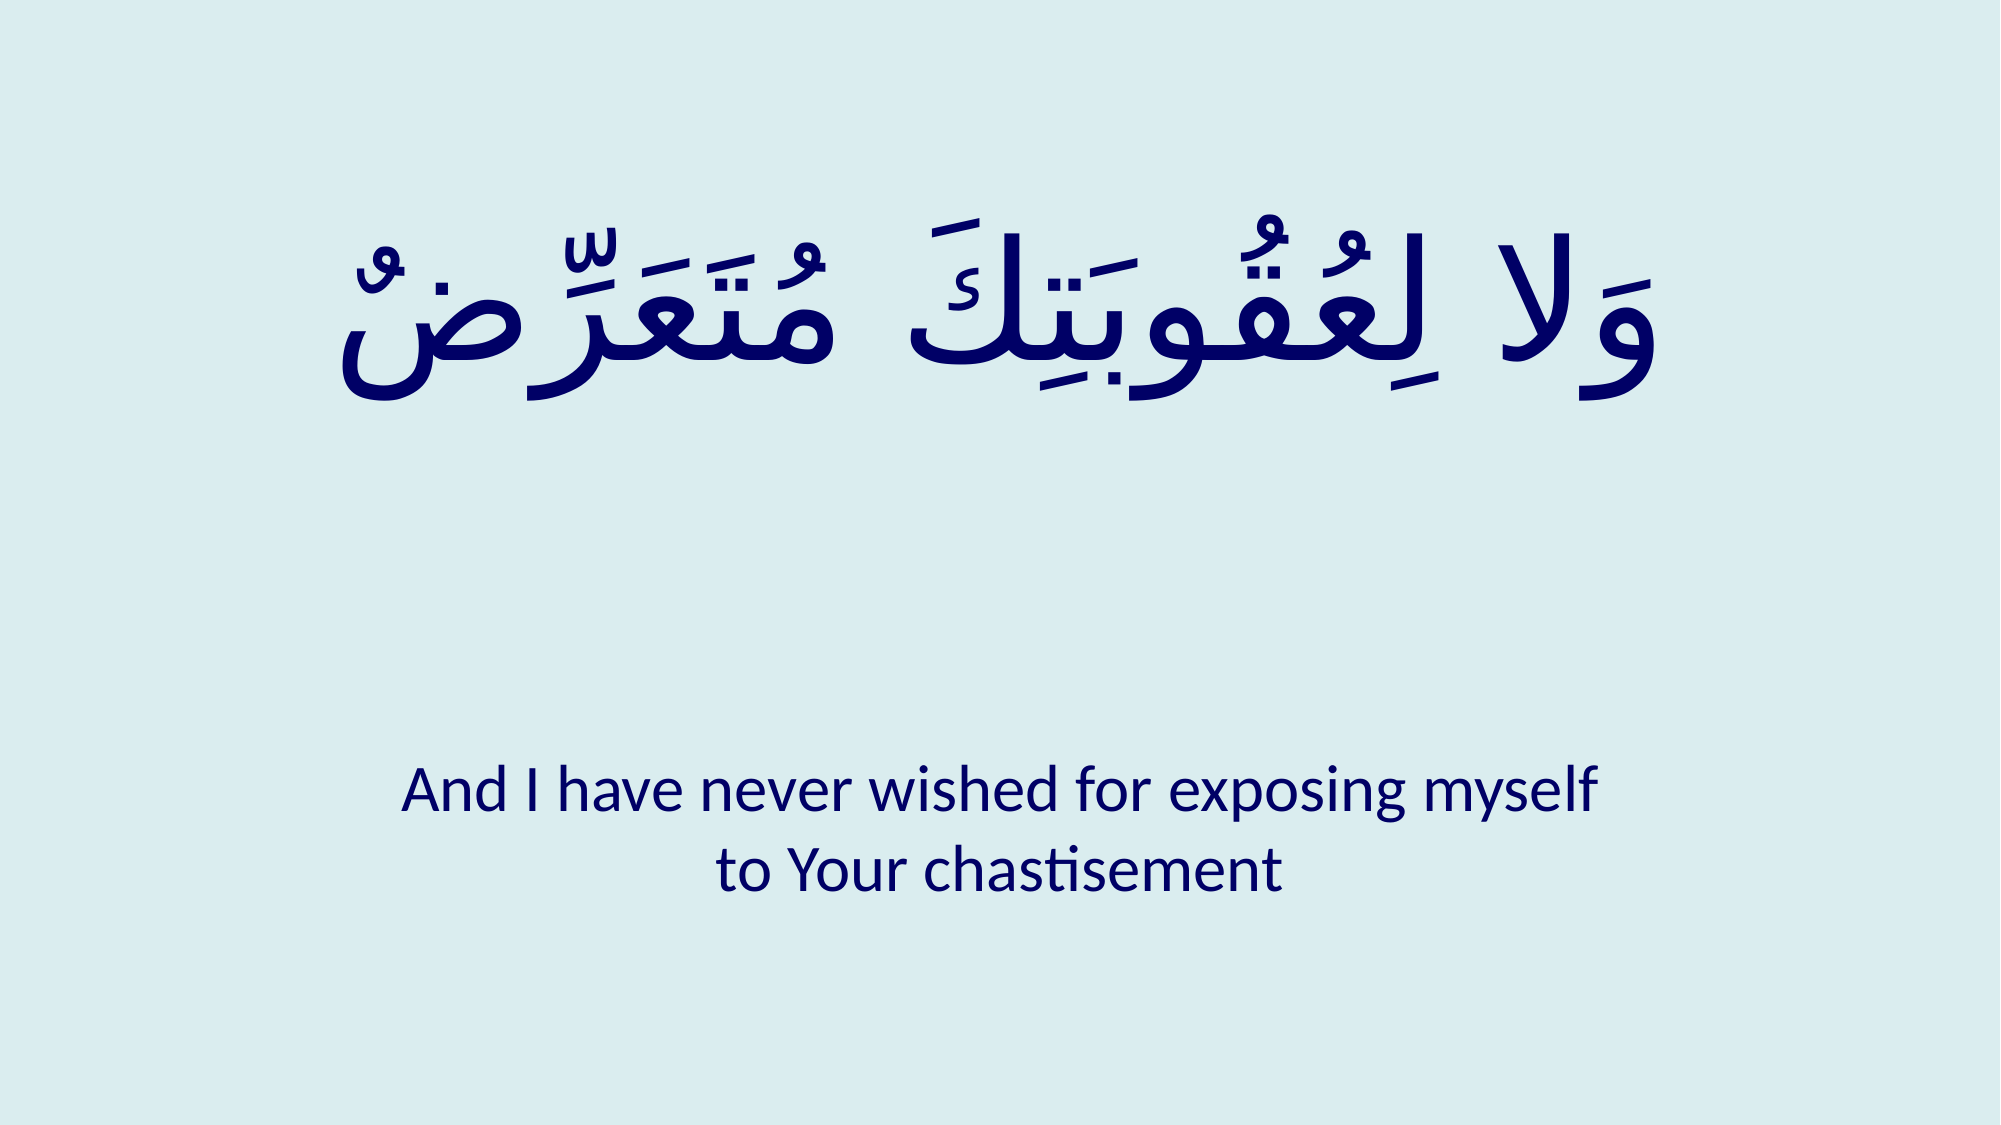

# وَلا لِعُقُوبَتِكَ مُتَعَرِّضٌ
And I have never wished for exposing myself to Your chastisement